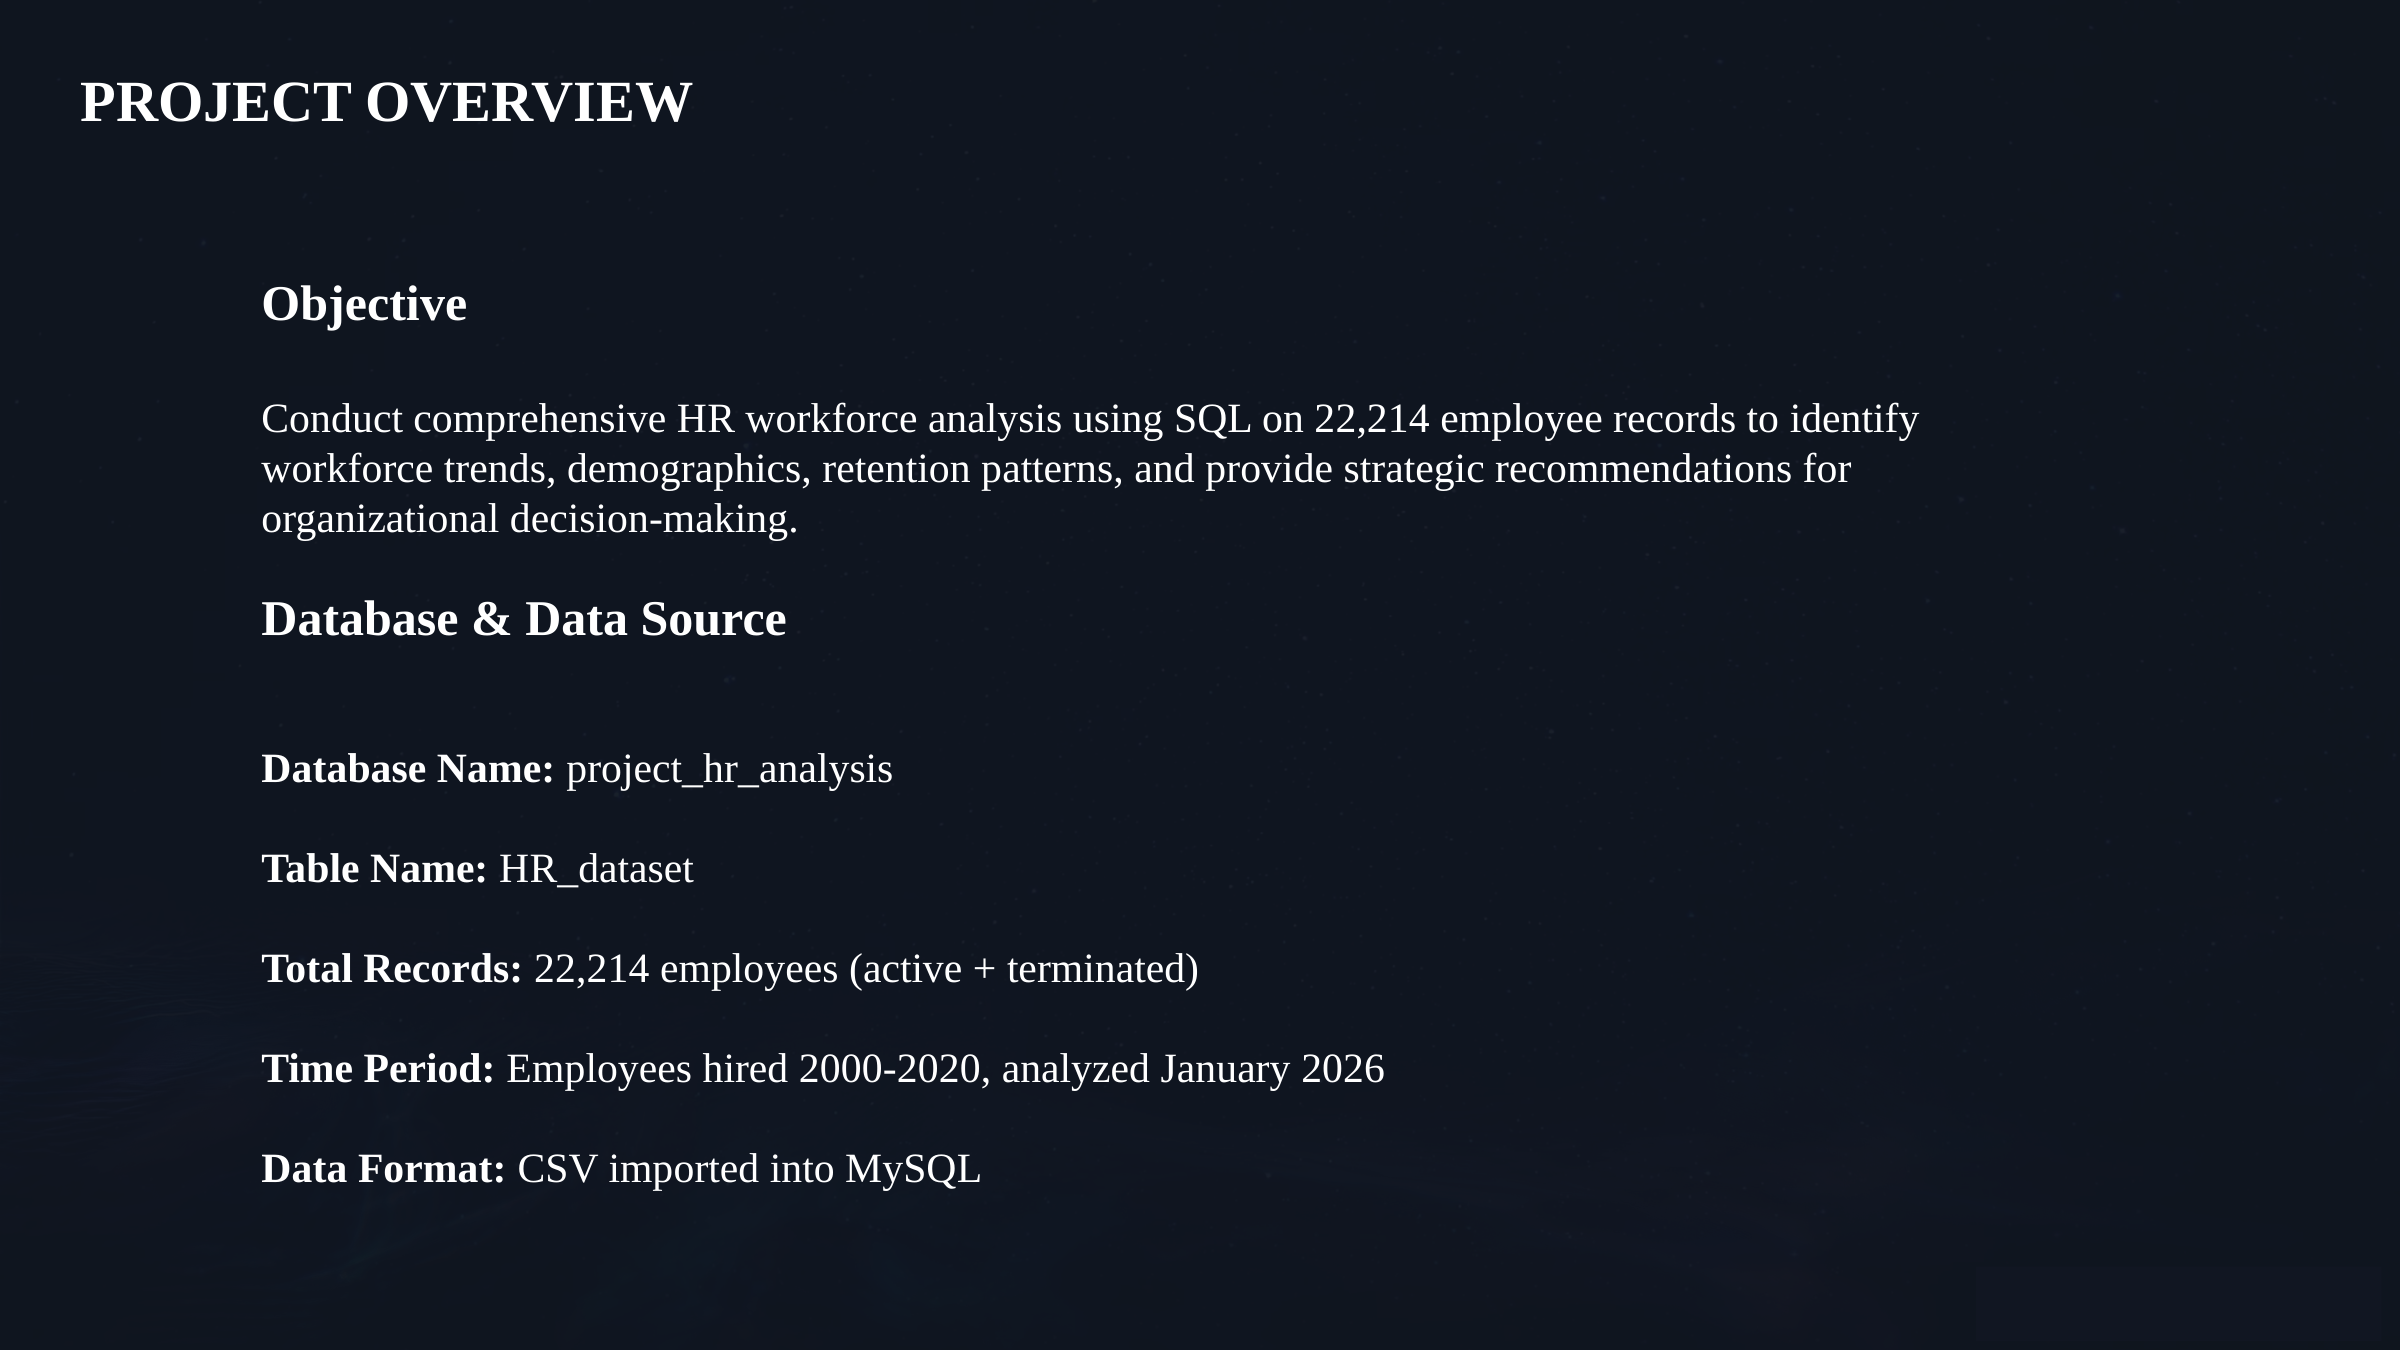

PROJECT OVERVIEW
Objective

Conduct comprehensive HR workforce analysis using SQL on 22,214 employee records to identify workforce trends, demographics, retention patterns, and provide strategic recommendations for organizational decision-making.

Database & Data Source

Database Name: project_hr_analysis
Table Name: HR_dataset
Total Records: 22,214 employees (active + terminated)
Time Period: Employees hired 2000-2020, analyzed January 2026
Data Format: CSV imported into MySQL